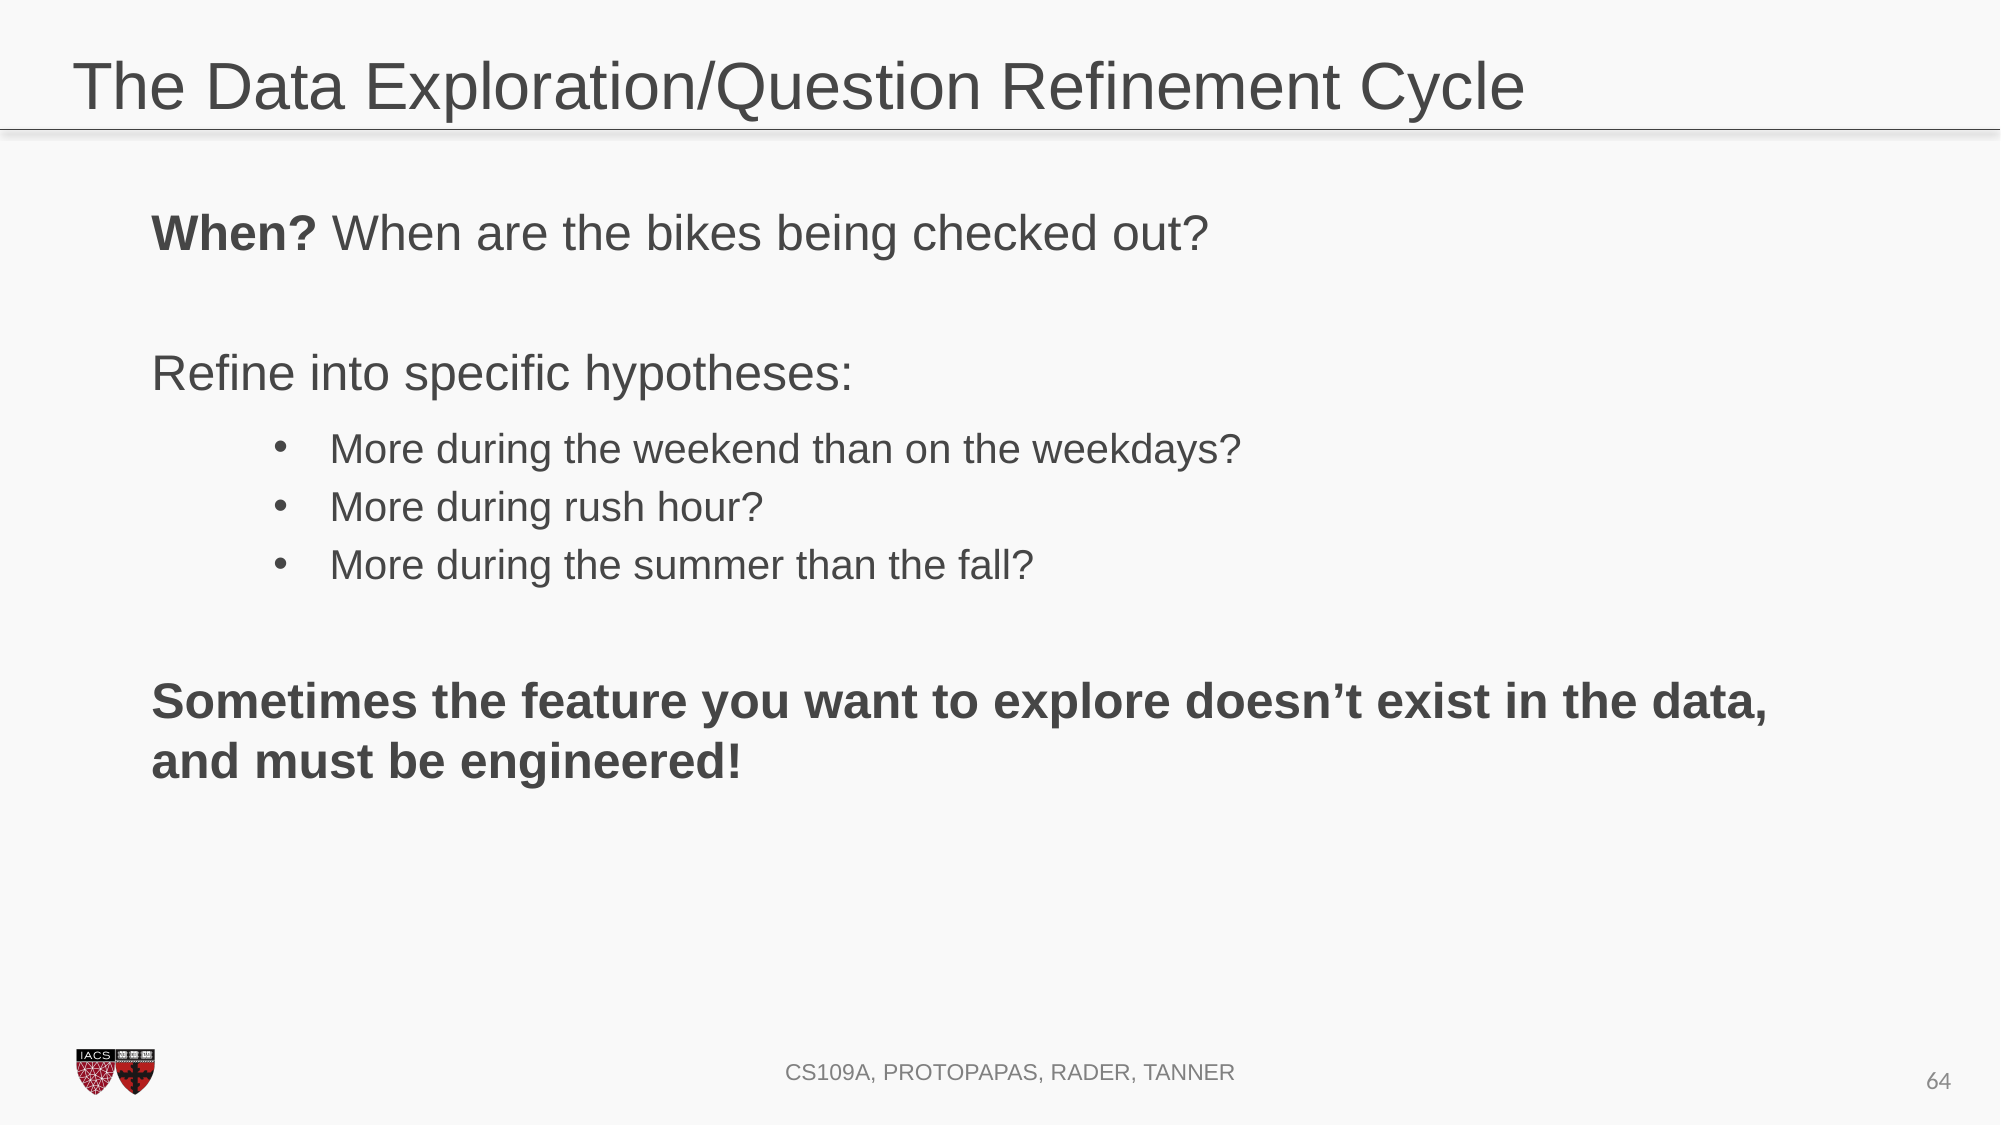

# The Data Exploration/Question Refinement Cycle
When? When are the bikes being checked out?

Refine into specific hypotheses:
More during the weekend than on the weekdays?
More during rush hour?
More during the summer than the fall?

Sometimes the feature you want to explore doesn’t exist in the data, and must be engineered!

64